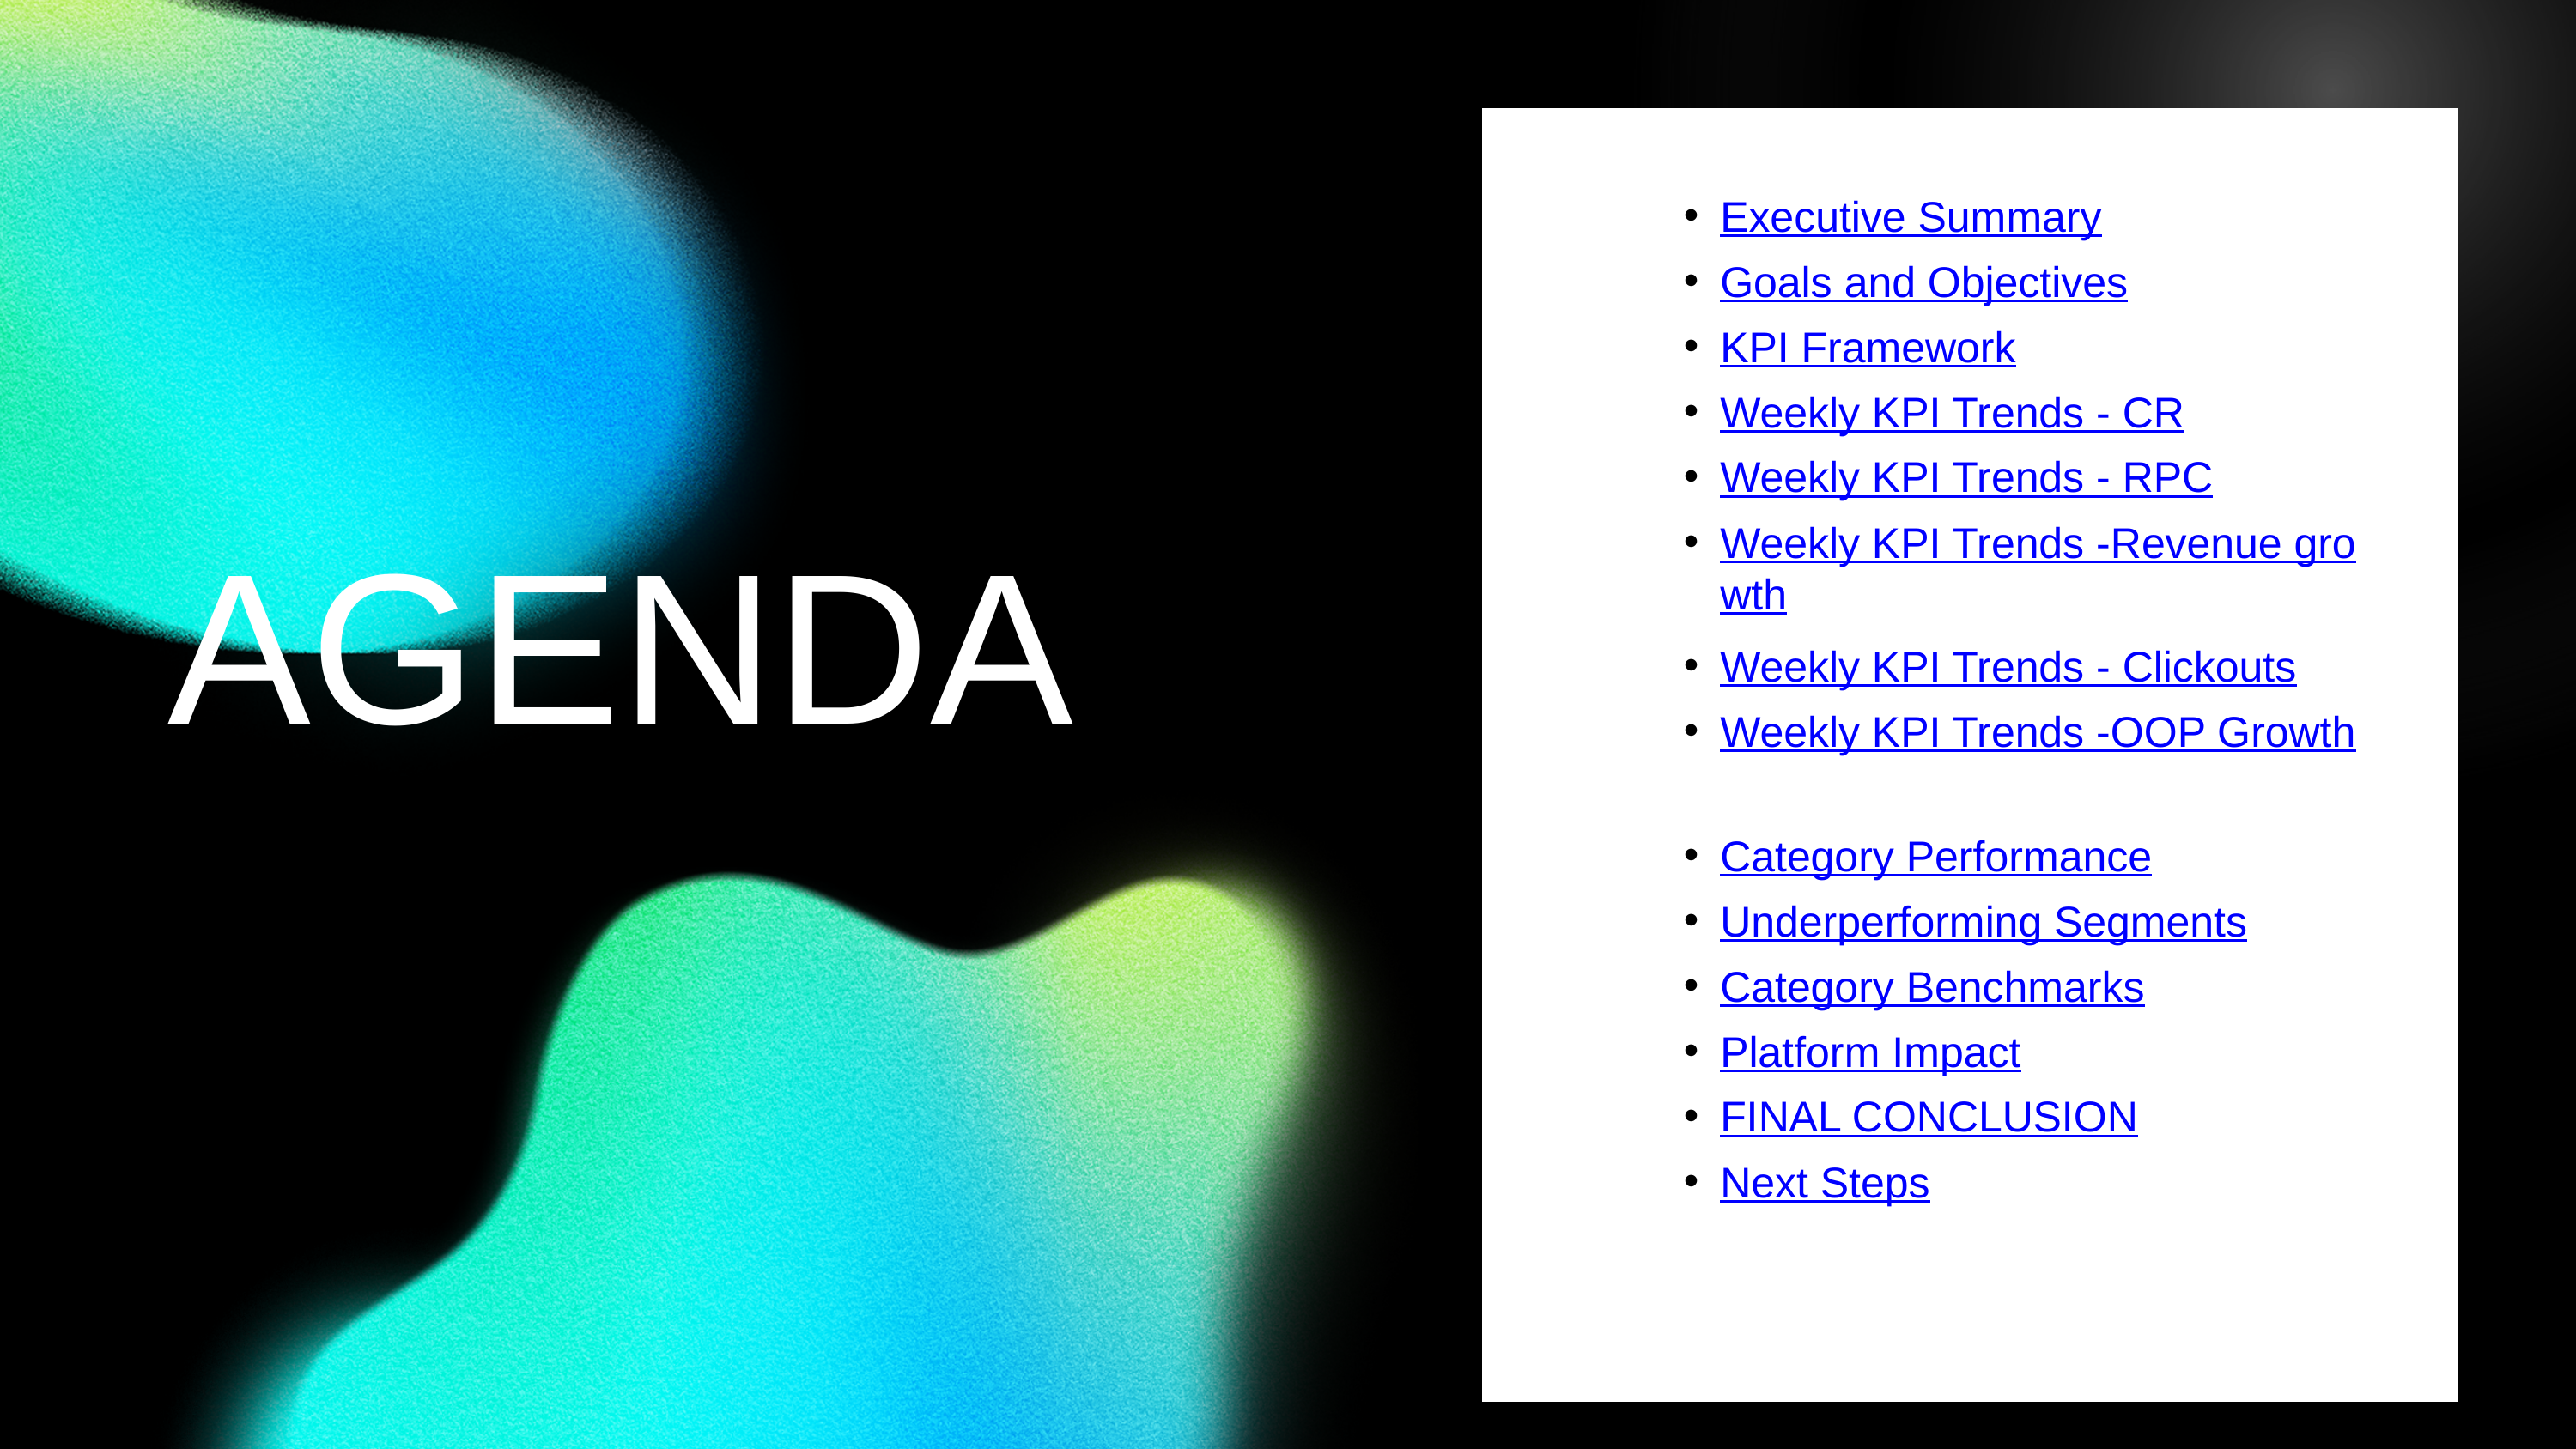

Executive Summary
Goals and Objectives
KPI Framework
Weekly KPI Trends - CR
Weekly KPI Trends - RPC
Weekly KPI Trends -Revenue growth
AGENDA
Weekly KPI Trends - Clickouts
Weekly KPI Trends -OOP Growth

Category Performance
Underperforming Segments
Category Benchmarks
Platform Impact
FINAL CONCLUSION
Next Steps